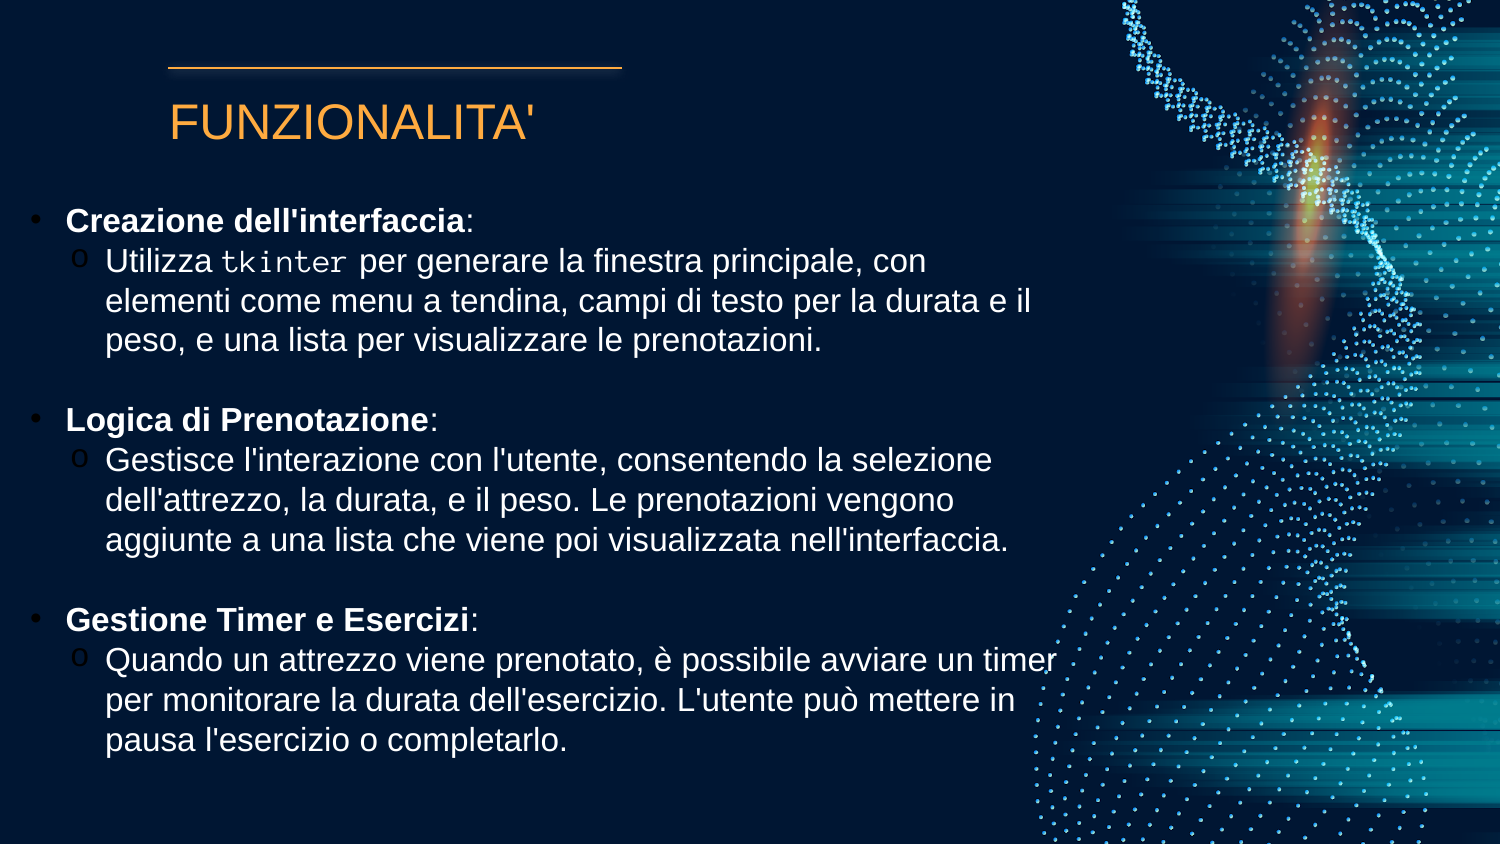

# FUNZIONALITA'

Creazione dell'interfaccia:
Utilizza tkinter per generare la finestra principale, con  elementi come menu a tendina, campi di testo per la durata e il  peso, e una lista per visualizzare le prenotazioni.

Logica di Prenotazione:
Gestisce l'interazione con l'utente, consentendo la selezione dell'attrezzo, la durata, e il peso. Le prenotazioni vengono aggiunte a una lista che viene poi visualizzata nell'interfaccia.

Gestione Timer e Esercizi:
Quando un attrezzo viene prenotato, è possibile avviare un timer per monitorare la durata dell'esercizio. L'utente può mettere in pausa l'esercizio o completarlo.